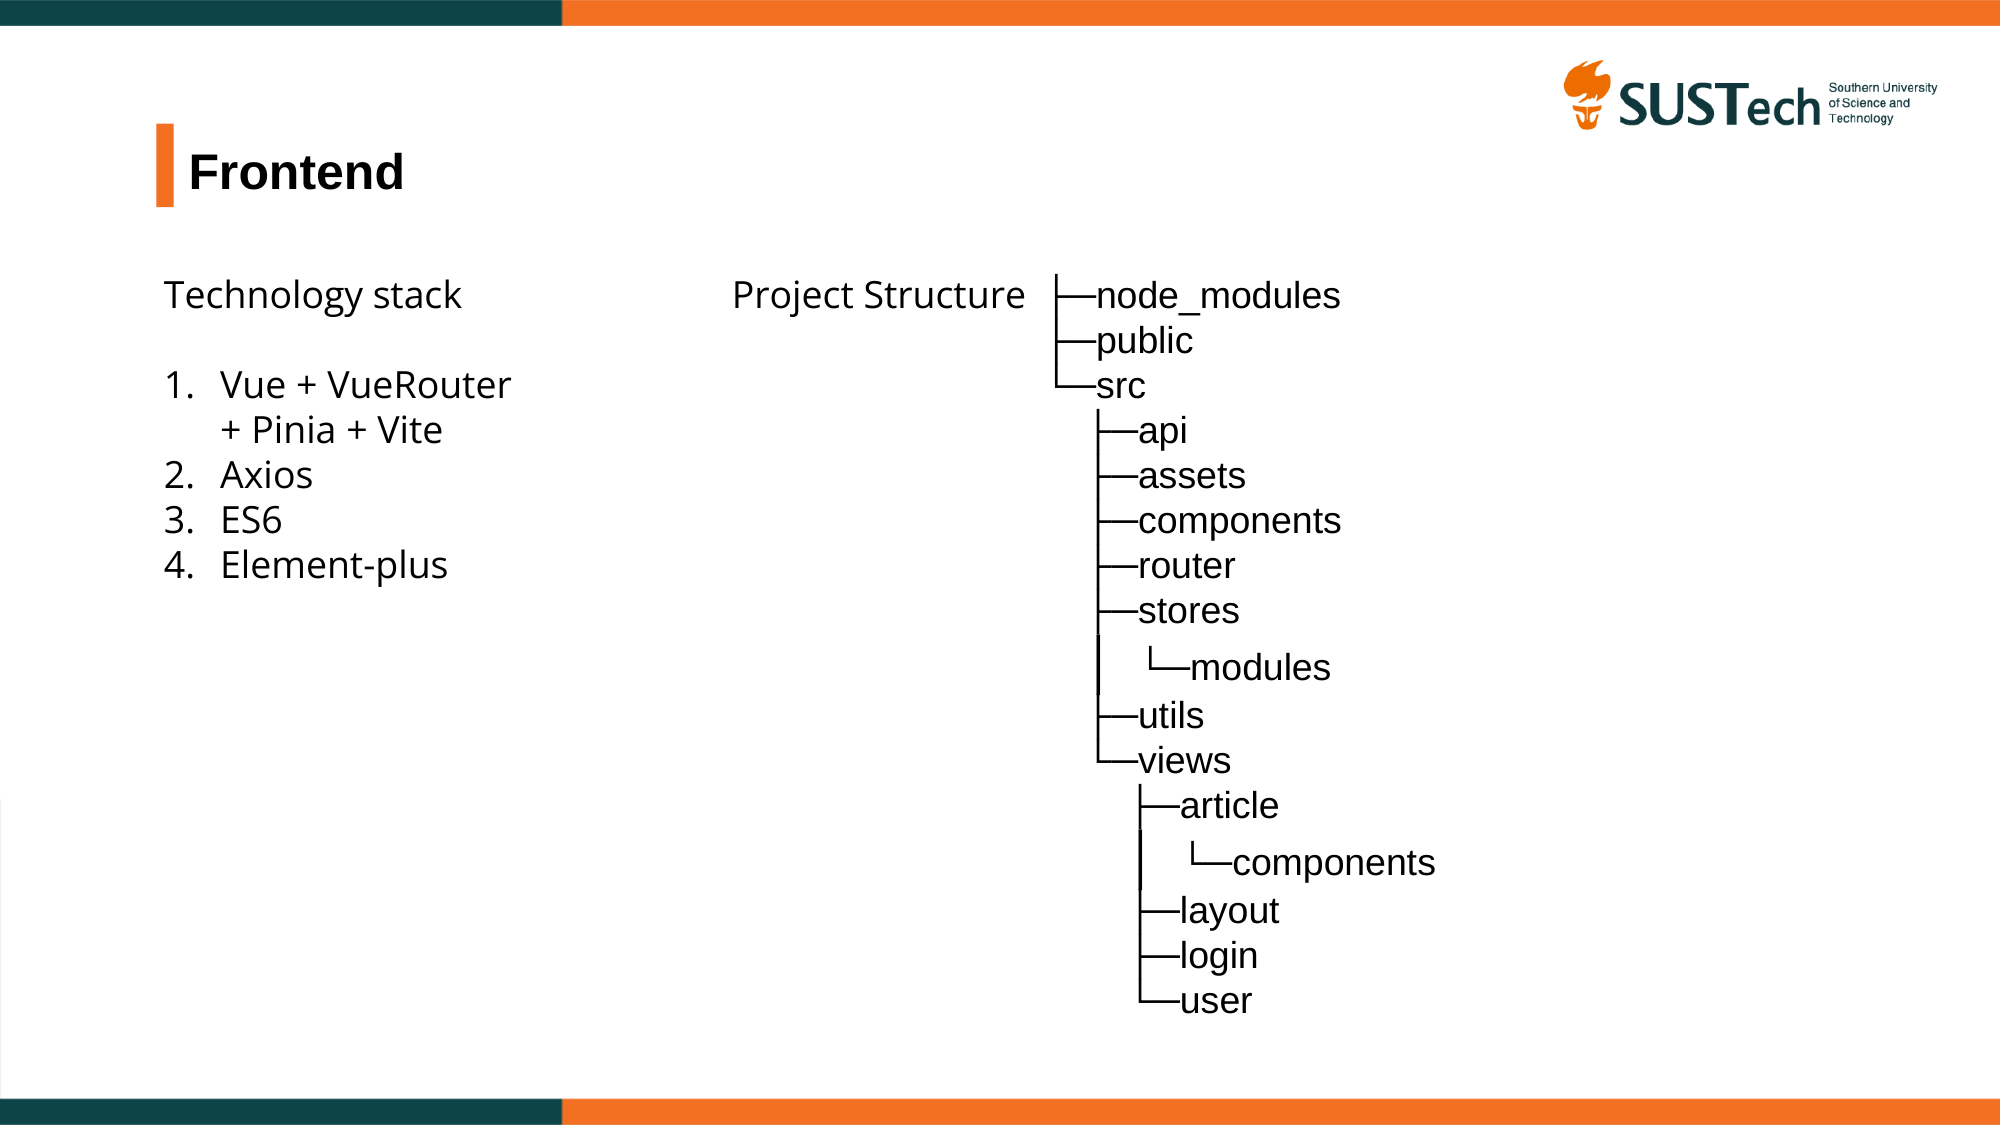

# Frontend

Technology stack

Vue + VueRouter + Pinia + Vite
Axios
ES6
Element-plus
Project Structure

├─node_modules
├─public
└─src
    ├─api
    ├─assets
    ├─components
    ├─router
    ├─stores
    │  └─modules
    ├─utils
    └─views
        ├─article
        │  └─components
        ├─layout
        ├─login
        └─user